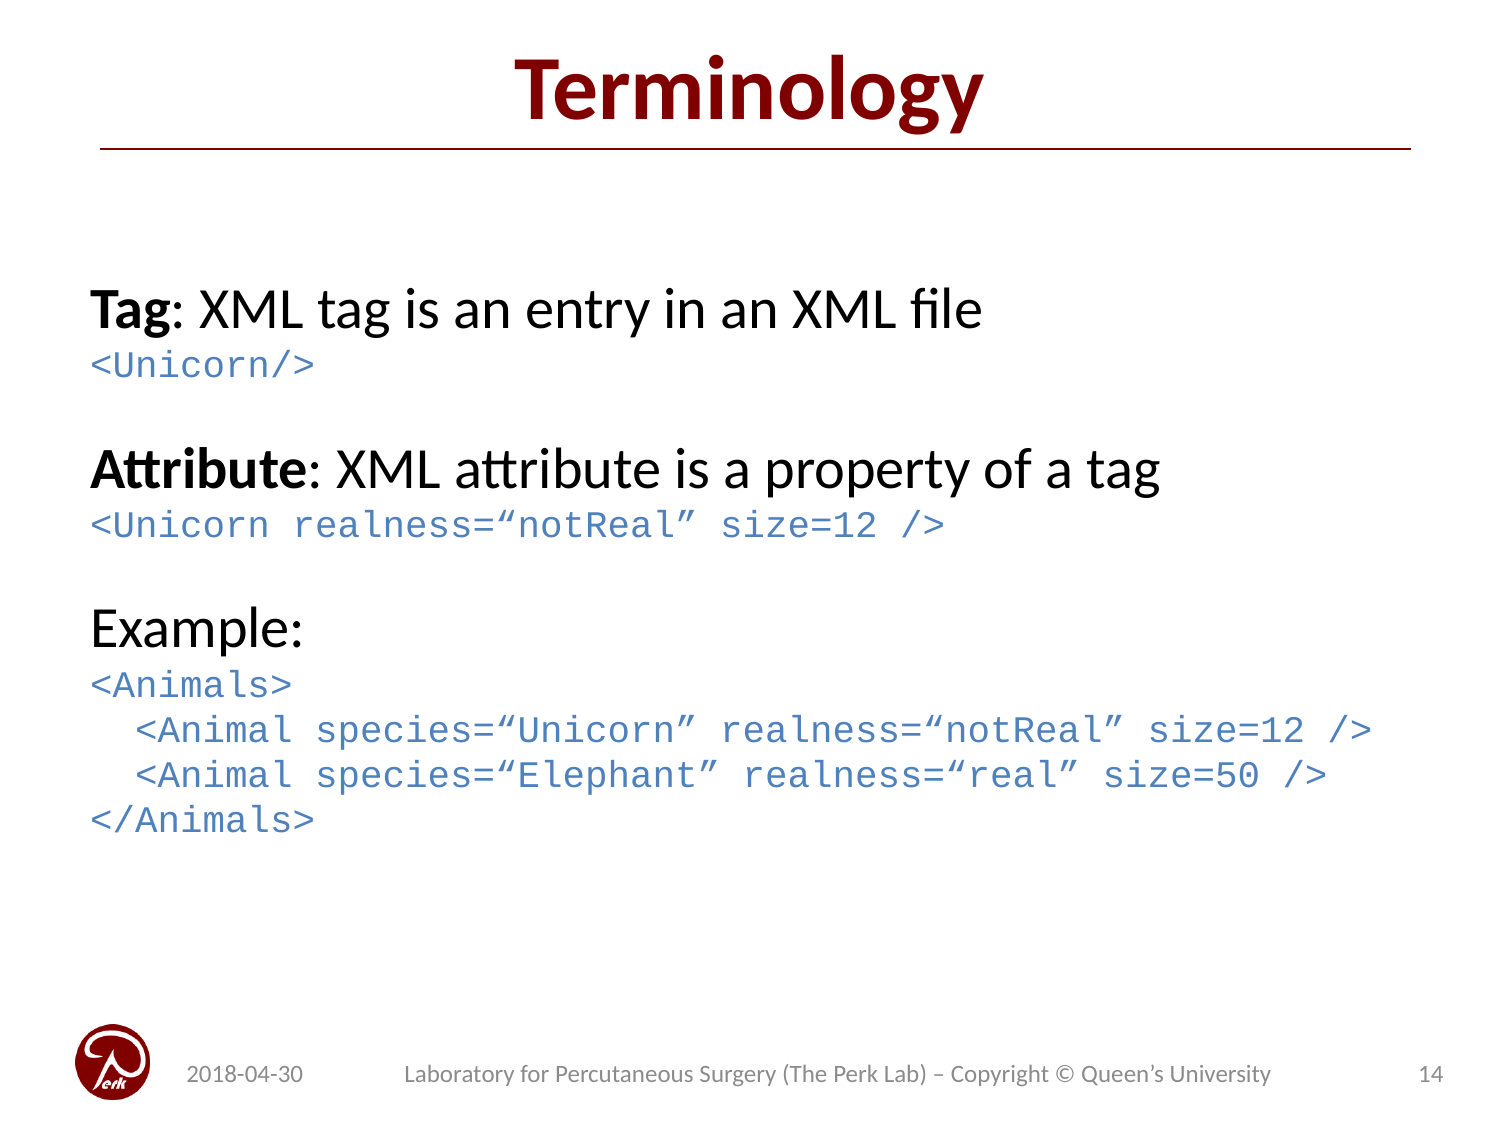

# Terminology
Tag: XML tag is an entry in an XML file
<Unicorn/>

Attribute: XML attribute is a property of a tag
<Unicorn realness=“notReal” size=12 />

Example:
<Animals>
  <Animal species=“Unicorn” realness=“notReal” size=12 />
  <Animal species=“Elephant” realness=“real” size=50 />
</Animals>

2018-04-30
Laboratory for Percutaneous Surgery (The Perk Lab) – Copyright © Queen’s University
14